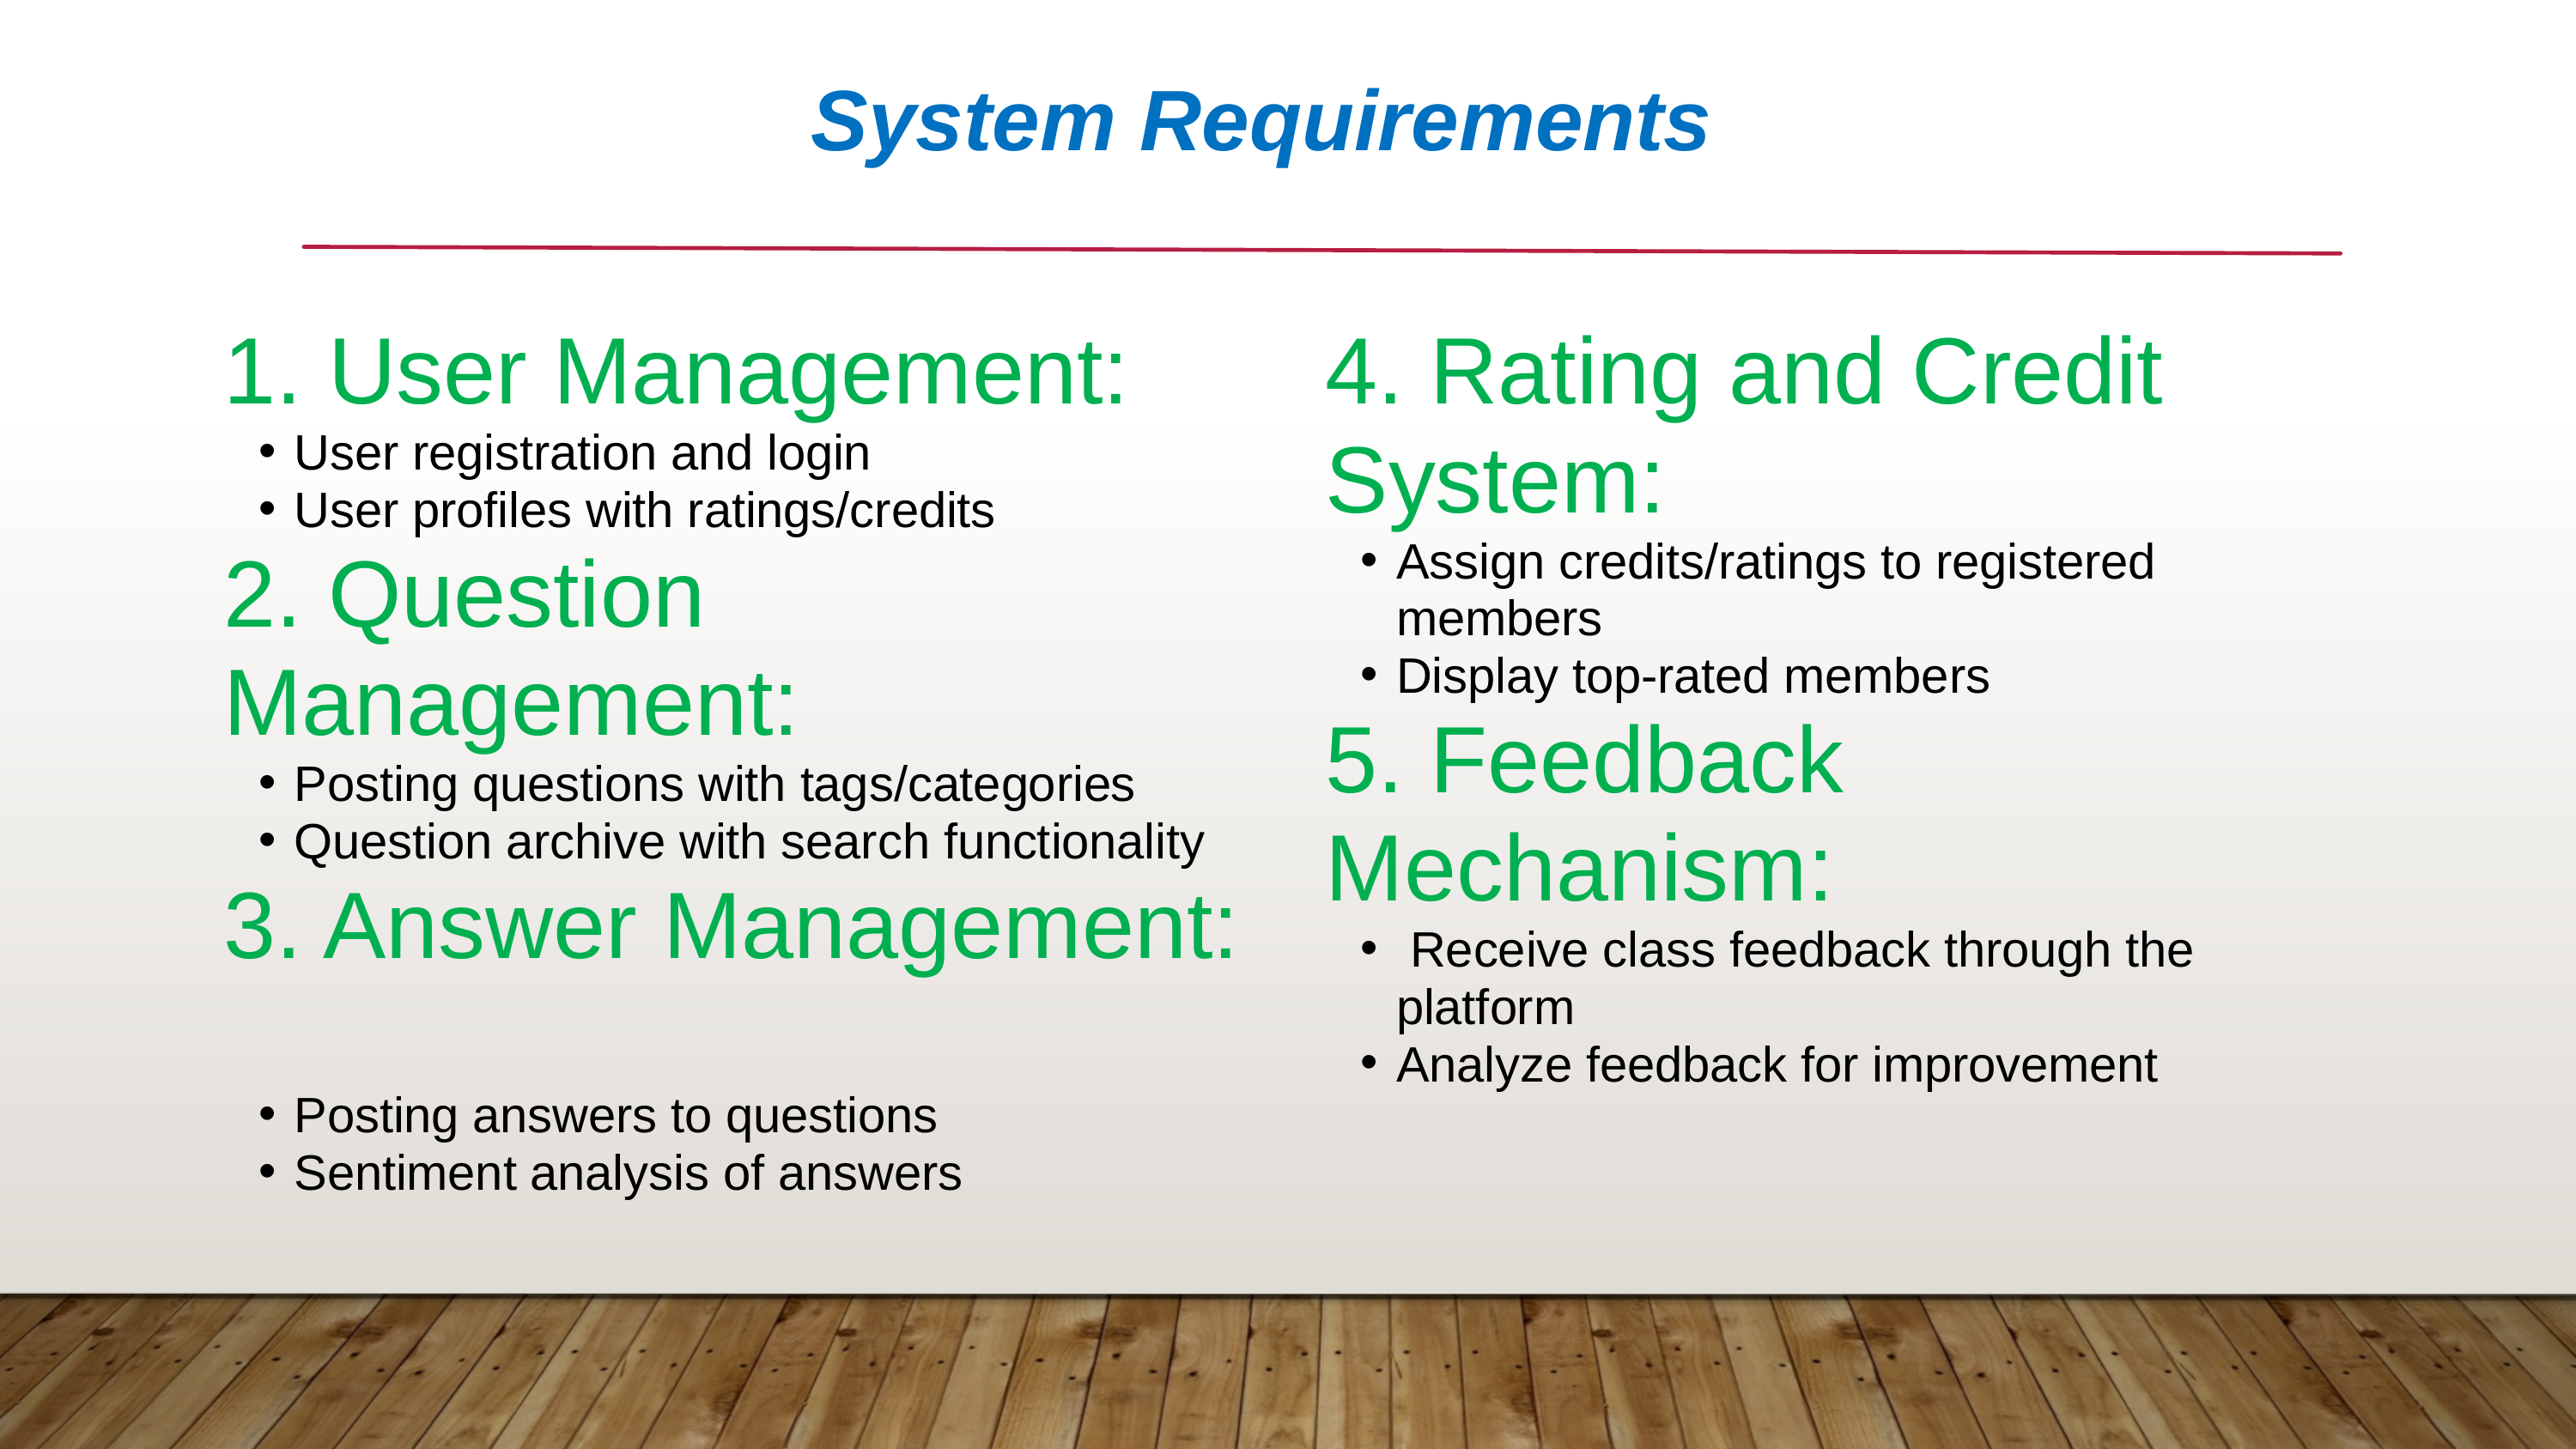

System Requirements

1. User Management:
User registration and login
User profiles with ratings/credits
2. Question Management:
Posting questions with tags/categories
Question archive with search functionality
3. Answer Management:
Posting answers to questions
Sentiment analysis of answers

4. Rating and Credit System:
Assign credits/ratings to registered members
Display top-rated members
5. Feedback Mechanism:
 Receive class feedback through the platform
Analyze feedback for improvement